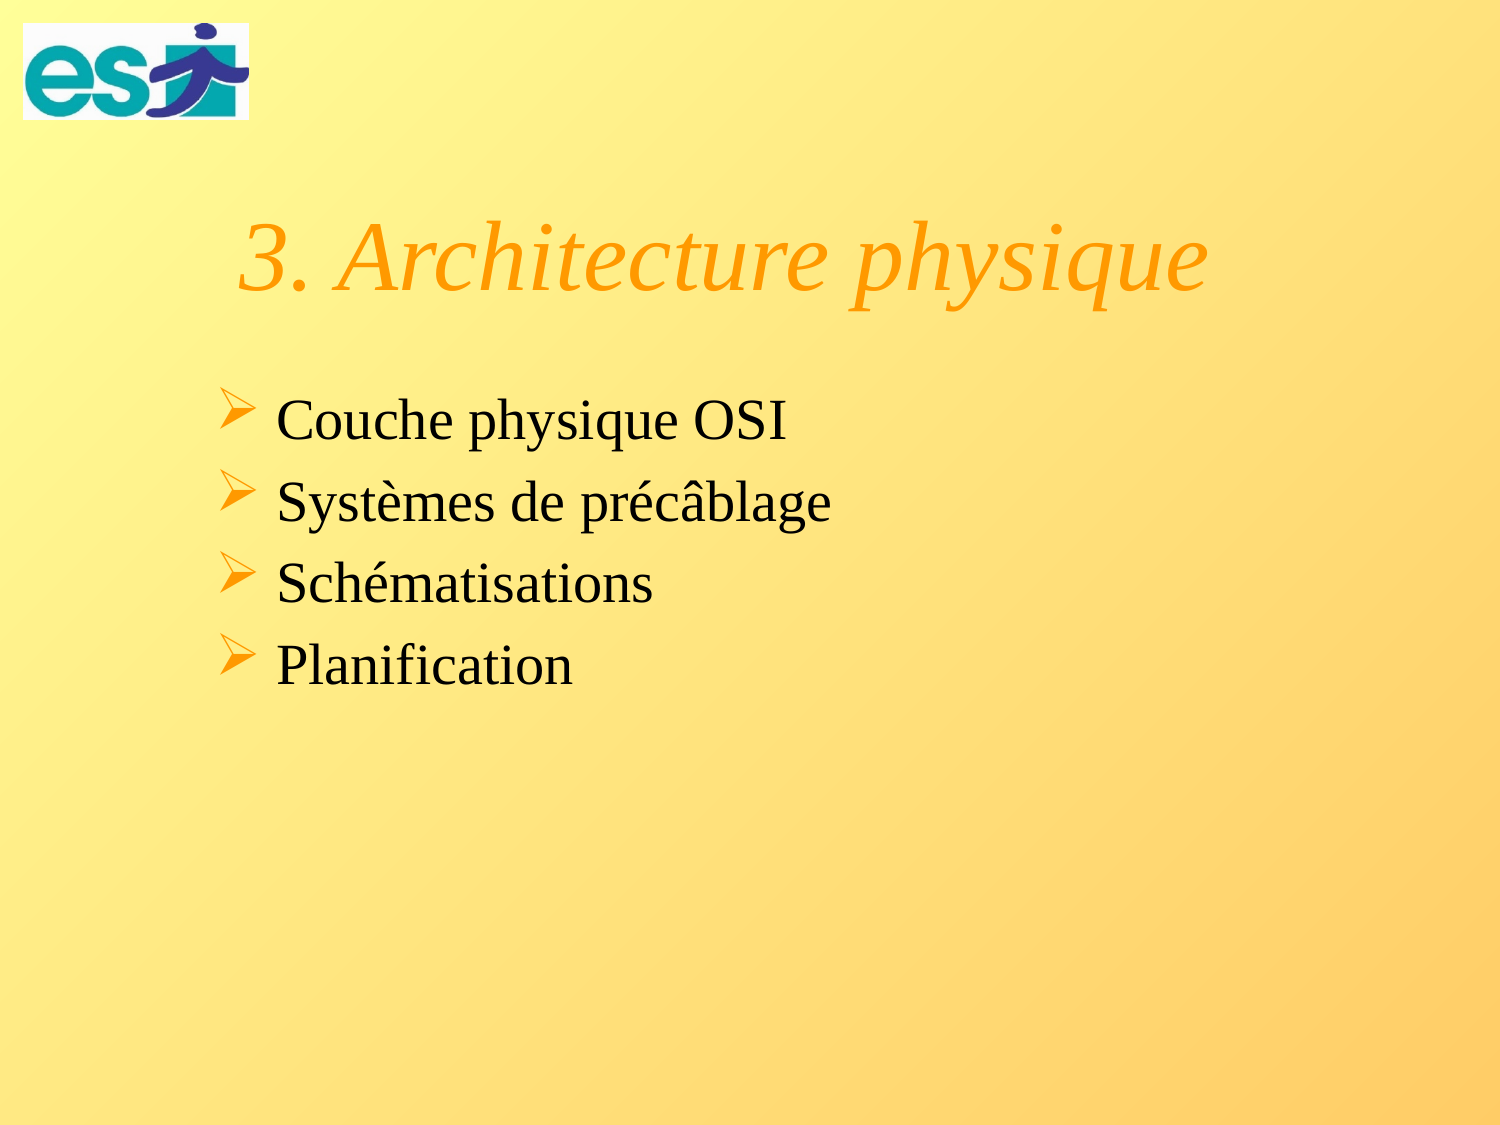

# 3. Architecture physique
 Couche physique OSI
 Systèmes de précâblage
 Schématisations
 Planification